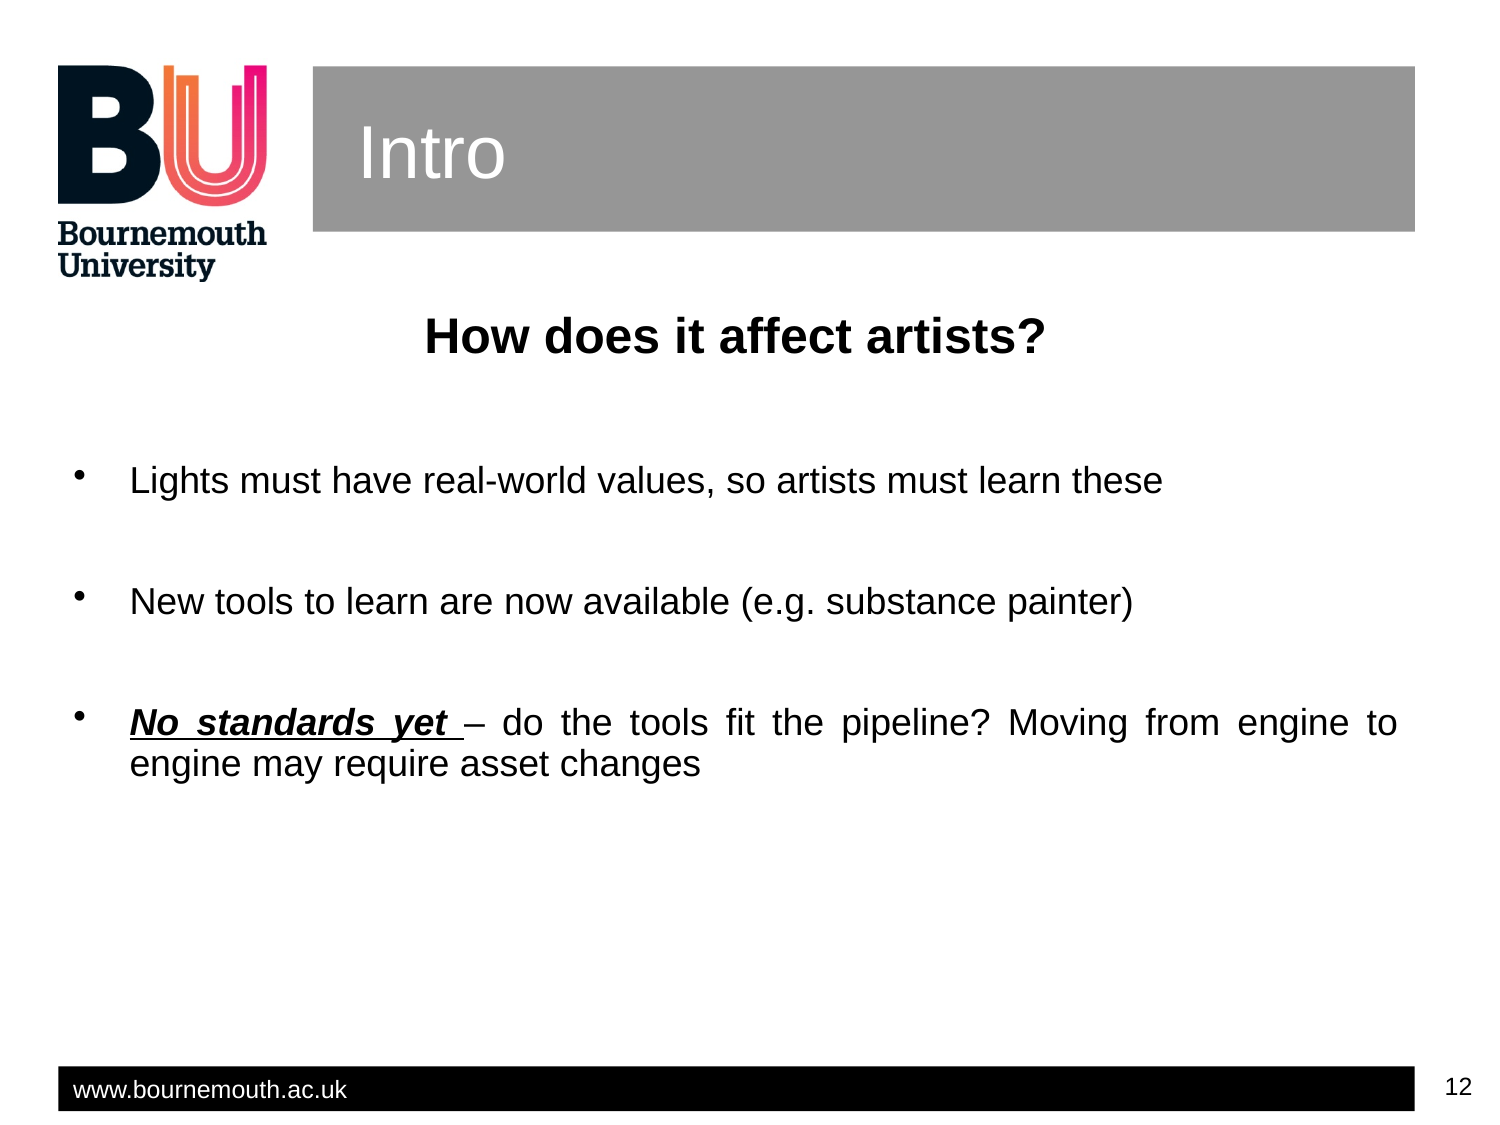

# Intro
How does it affect artists?

Lights must have real-world values, so artists must learn these

New tools to learn are now available (e.g. substance painter)

No standards yet – do the tools fit the pipeline? Moving from engine to engine may require asset changes